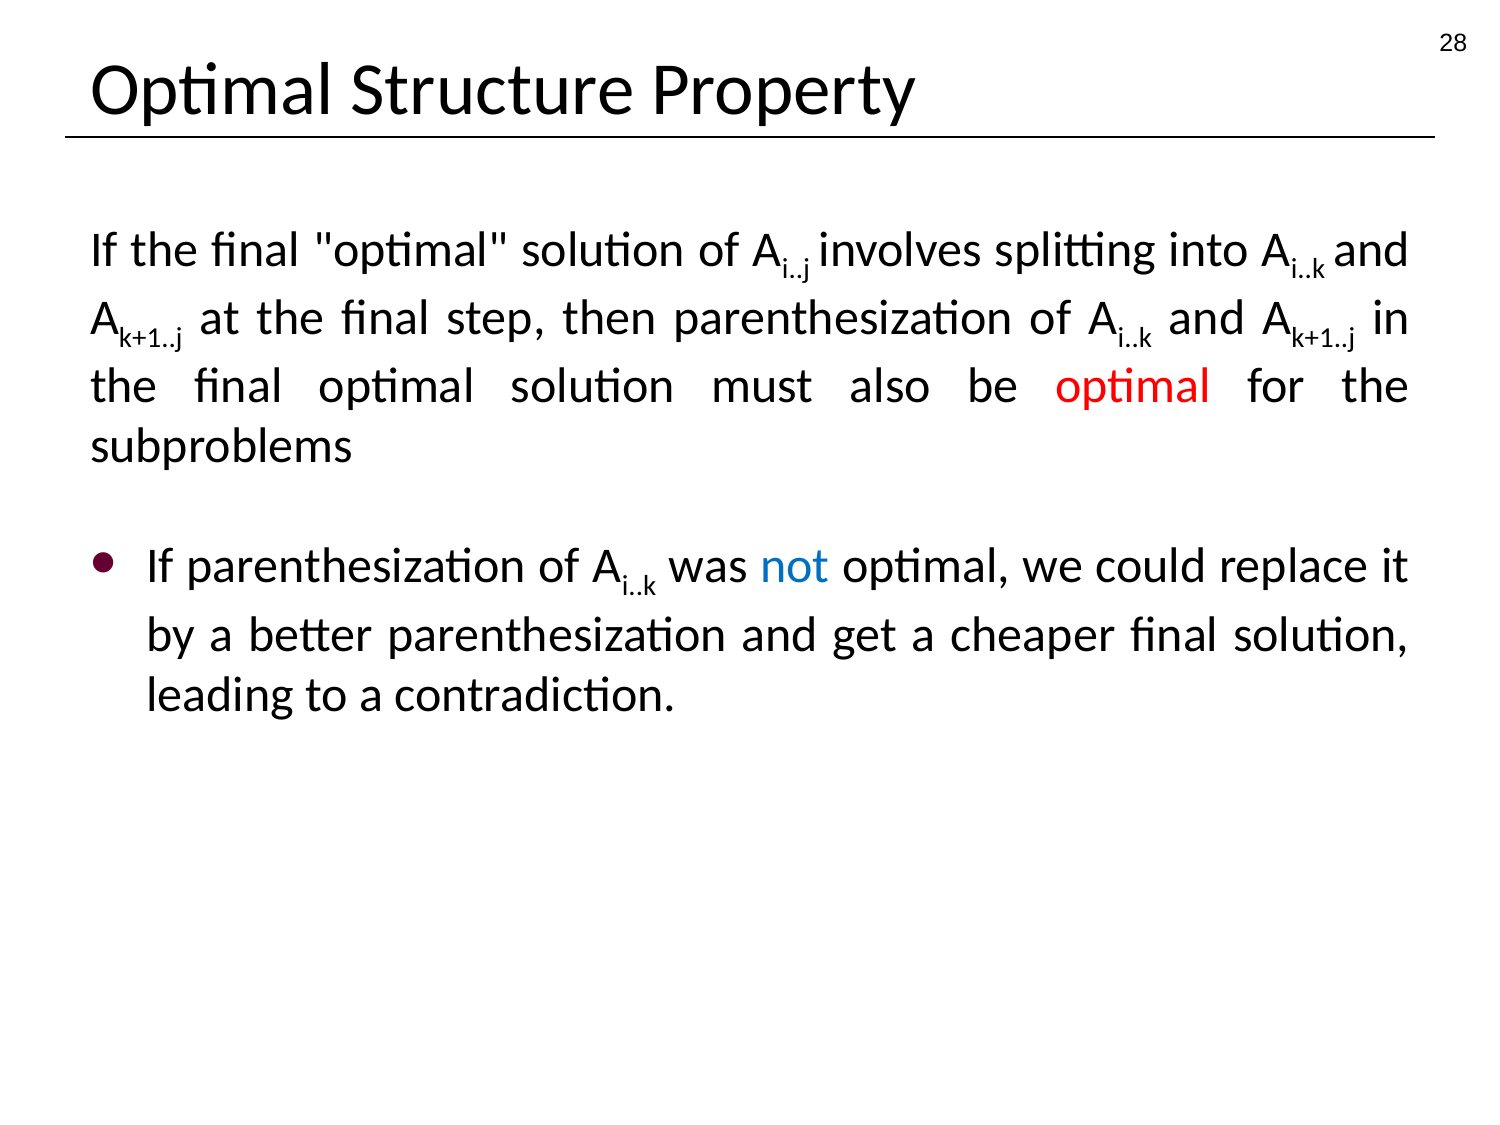

28
# Optimal Structure Property

If the final "optimal" solution of Ai..j involves splitting into Ai..k and Ak+1..j at the final step, then parenthesization of Ai..k and Ak+1..j in the final optimal solution must also be optimal for the subproblems

If parenthesization of Ai..k was not optimal, we could replace it by a better parenthesization and get a cheaper final solution, leading to a contradiction.